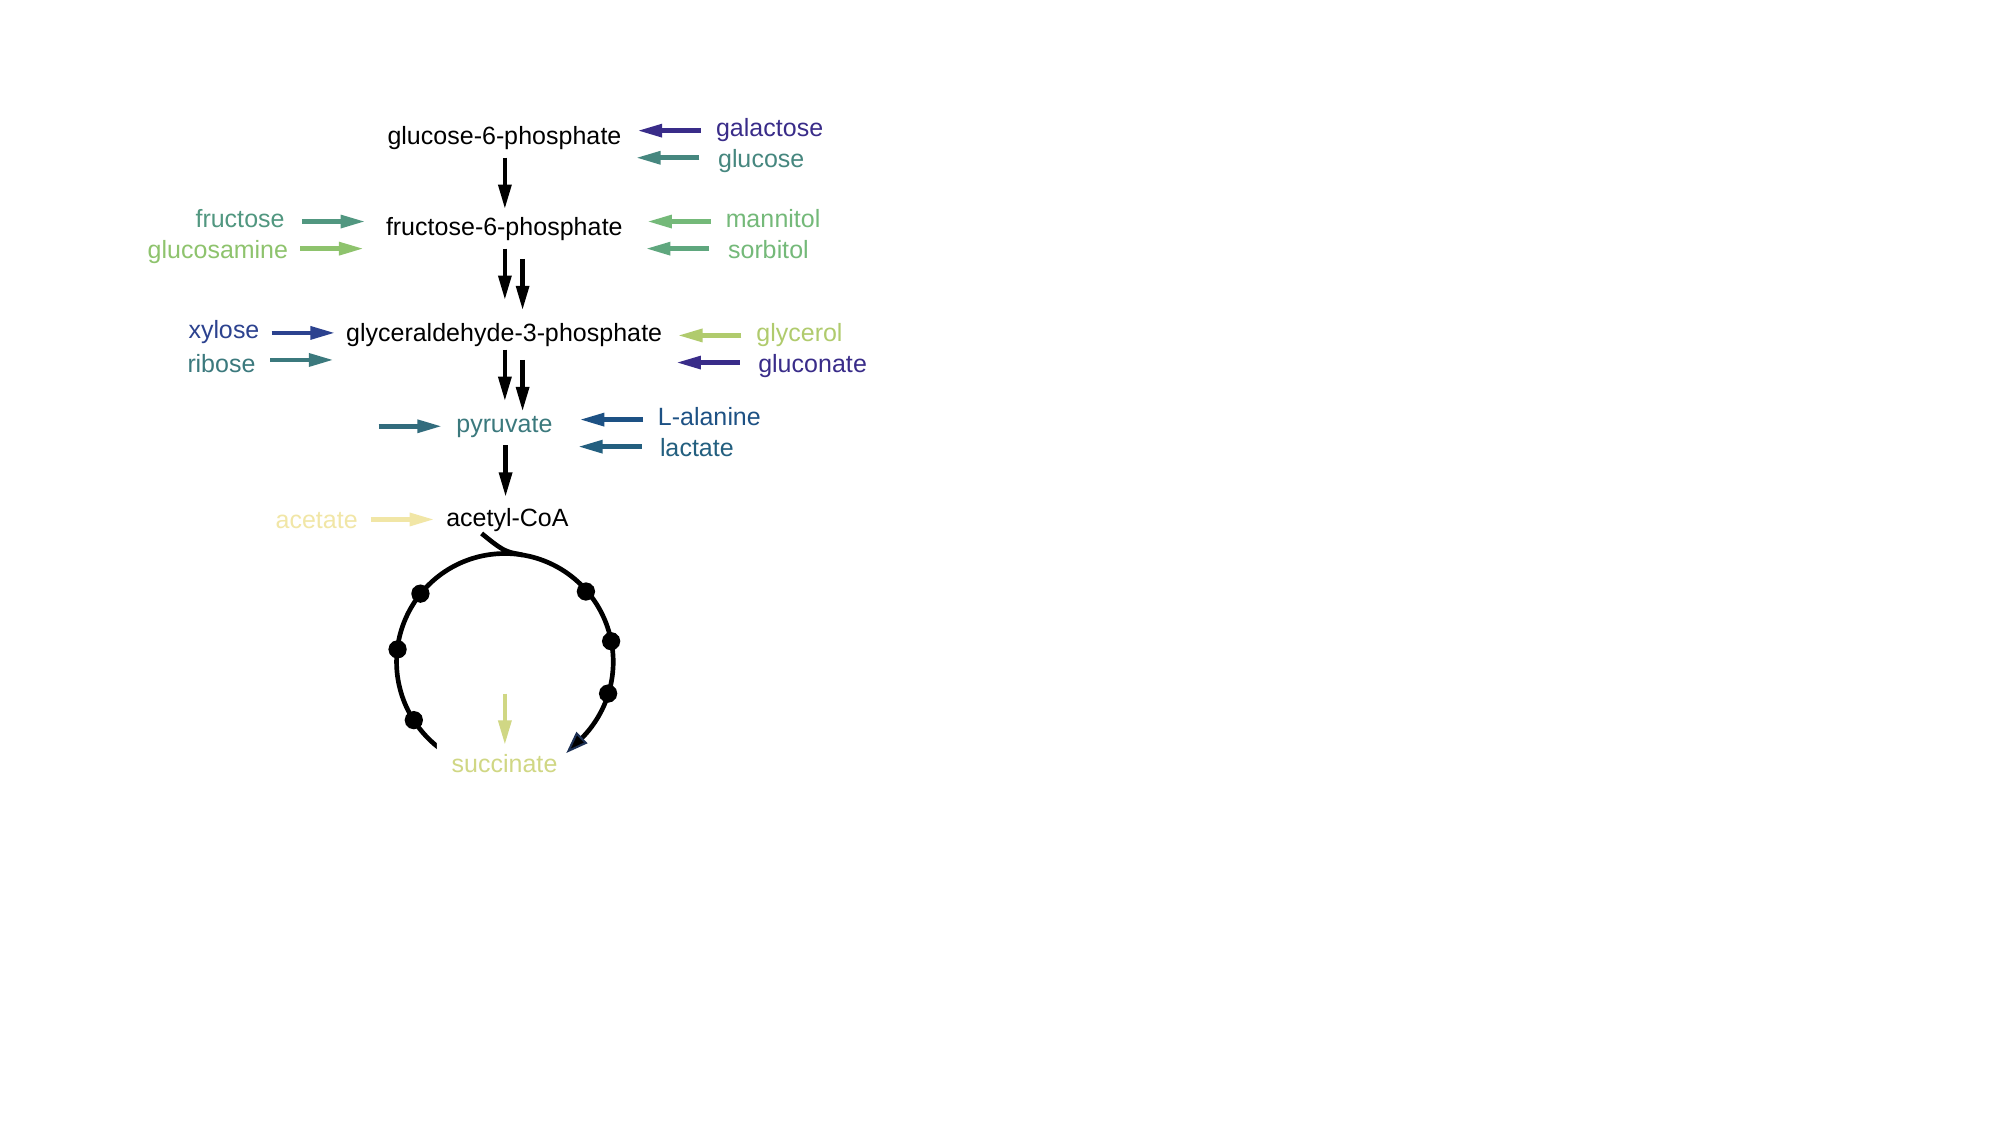

galactose
glucose-6-phosphate
glucose
fructose
mannitol
fructose-6-phosphate
glucosamine
sorbitol
xylose
glycerol
glyceraldehyde-3-phosphate
ribose
gluconate
L-alanine
pyruvate
lactate
acetyl-CoA
acetate

succinate